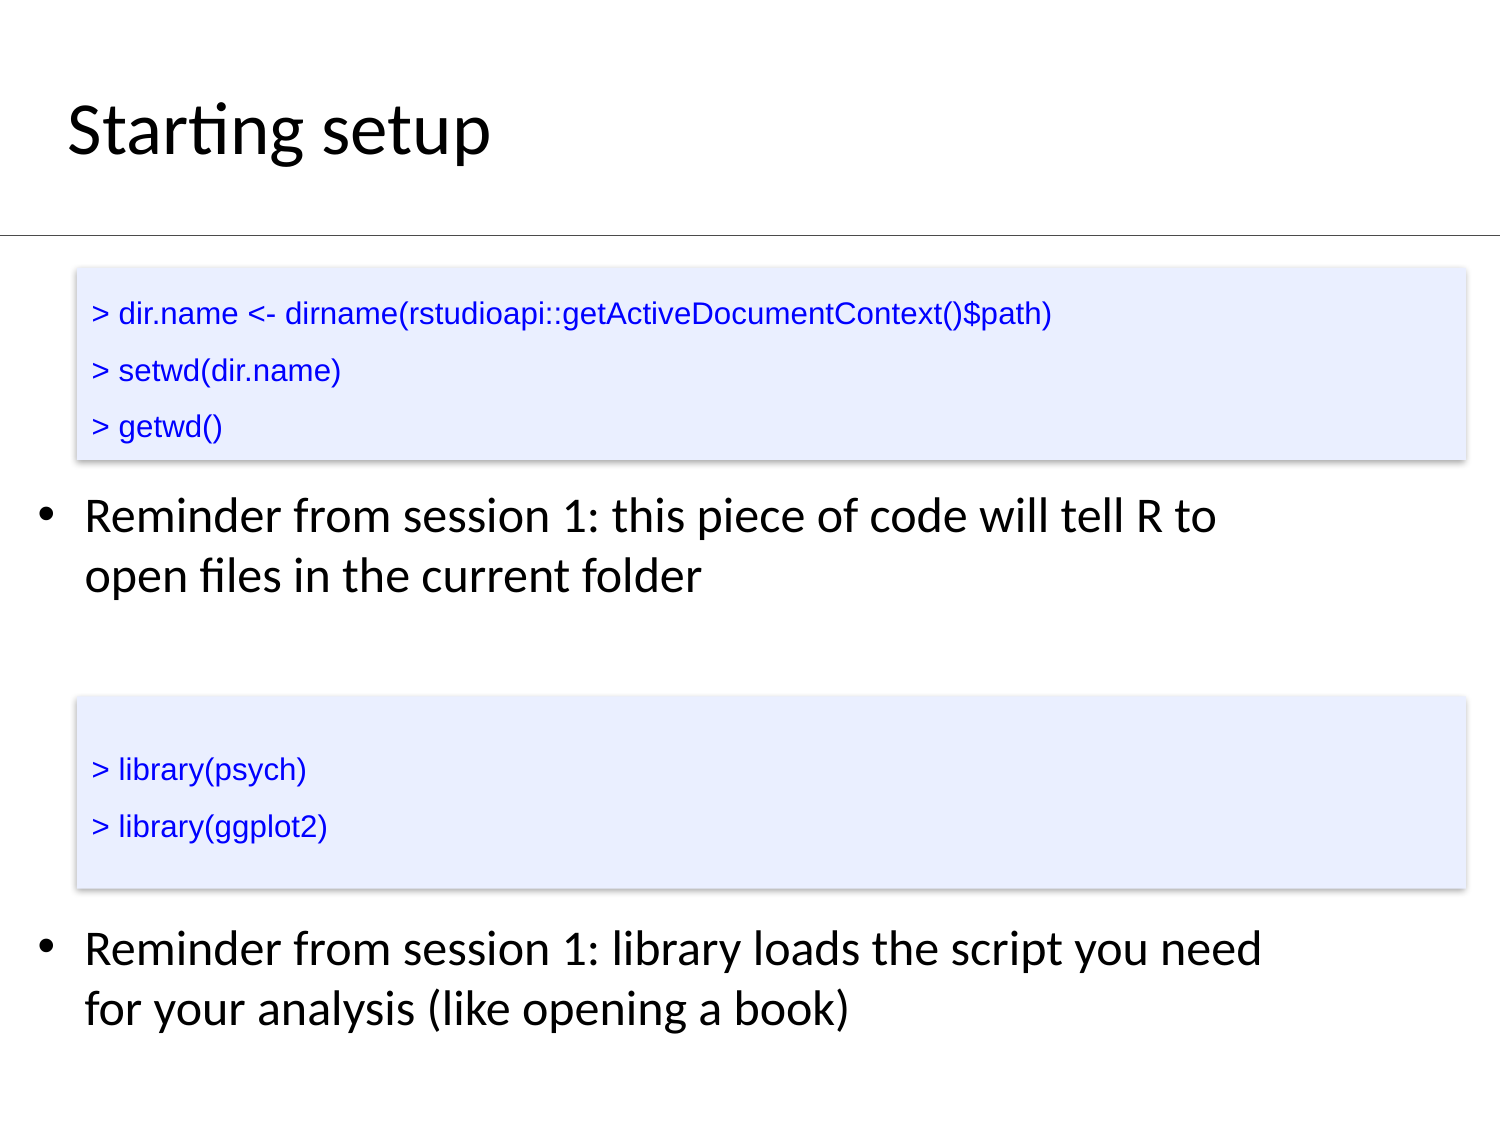

Starting setup

> dir.name <- dirname(rstudioapi::getActiveDocumentContext()$path)
> setwd(dir.name)
> getwd()

Reminder from session 1: this piece of code will tell R to open files in the current folder

Reminder from session 1: library loads the script you need for your analysis (like opening a book)

> library(psych)
> library(ggplot2)